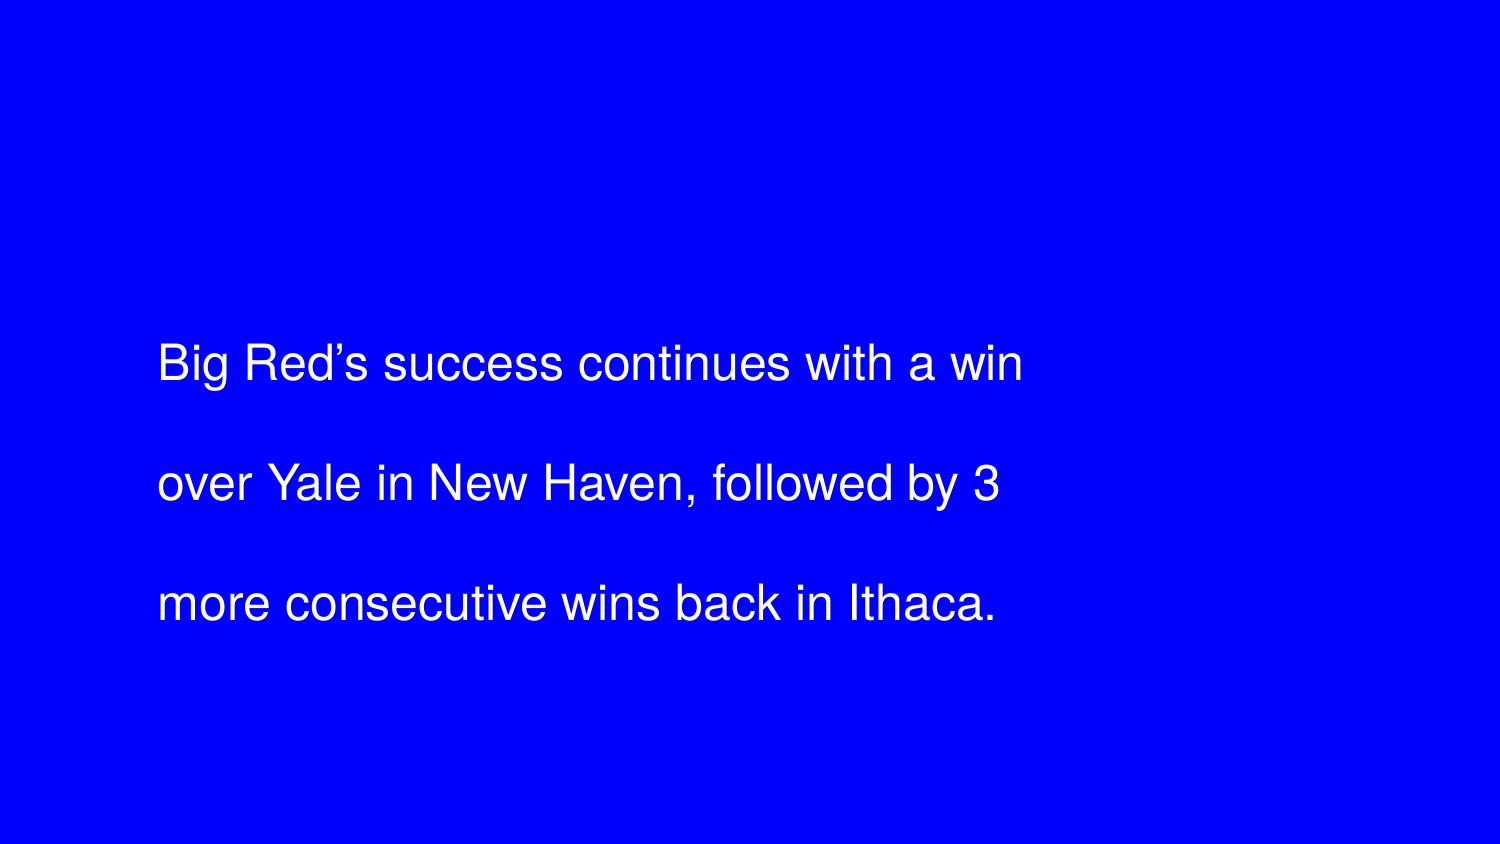

Big Red’s success continues with a win over Yale in New Haven, followed by 3 more consecutive wins back in Ithaca.